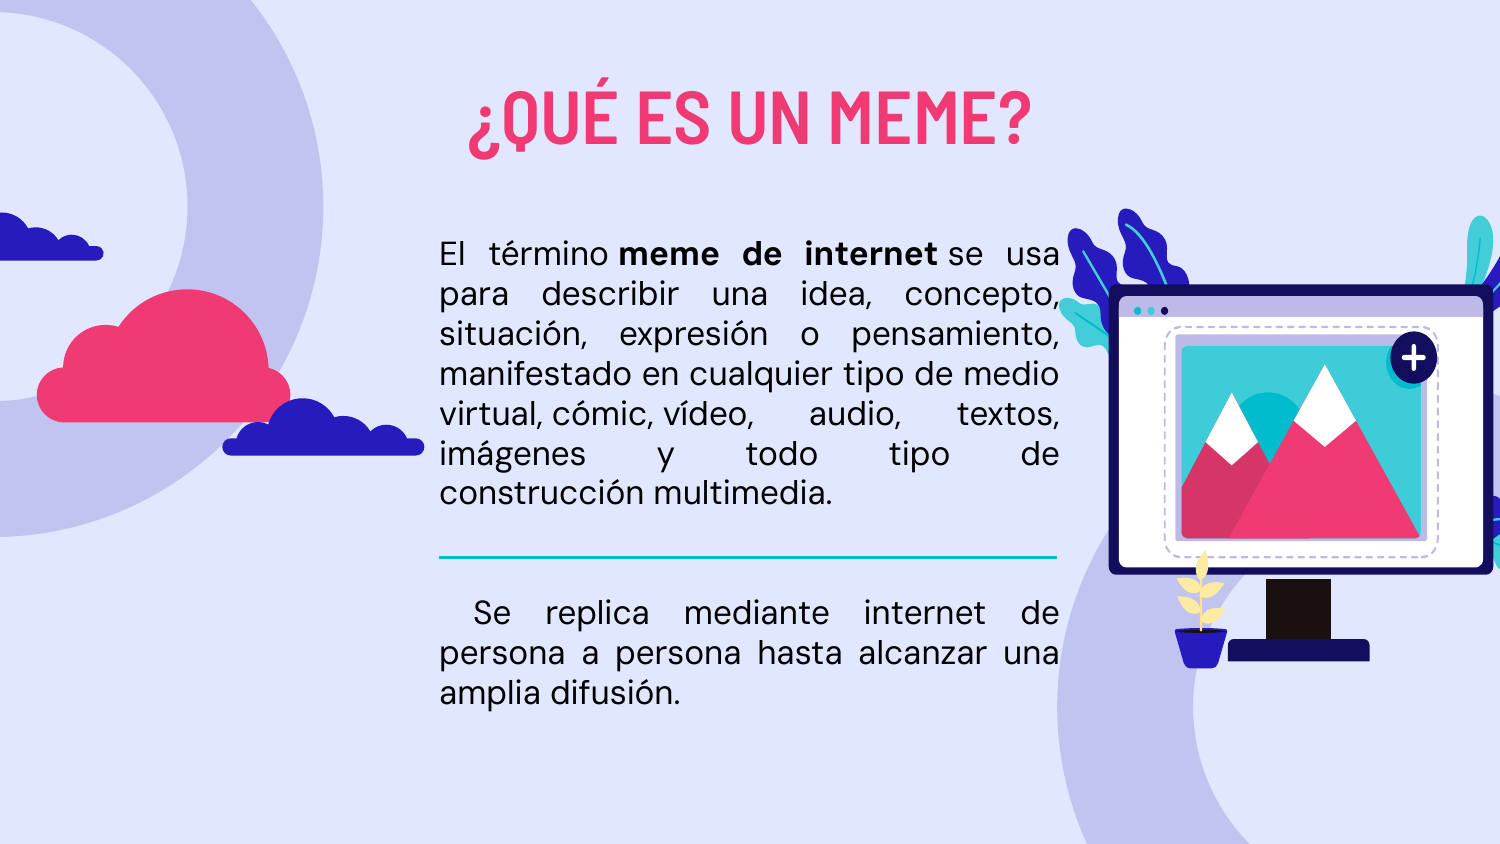

¿QUÉ ES UN MEME?

El término meme de internet se usa para describir una idea, concepto, situación, expresión o pensamiento, manifestado en cualquier tipo de medio virtual, cómic, vídeo, audio, textos, imágenes y todo tipo de construcción multimedia.

 Se replica mediante internet de persona a persona hasta alcanzar una amplia difusión.